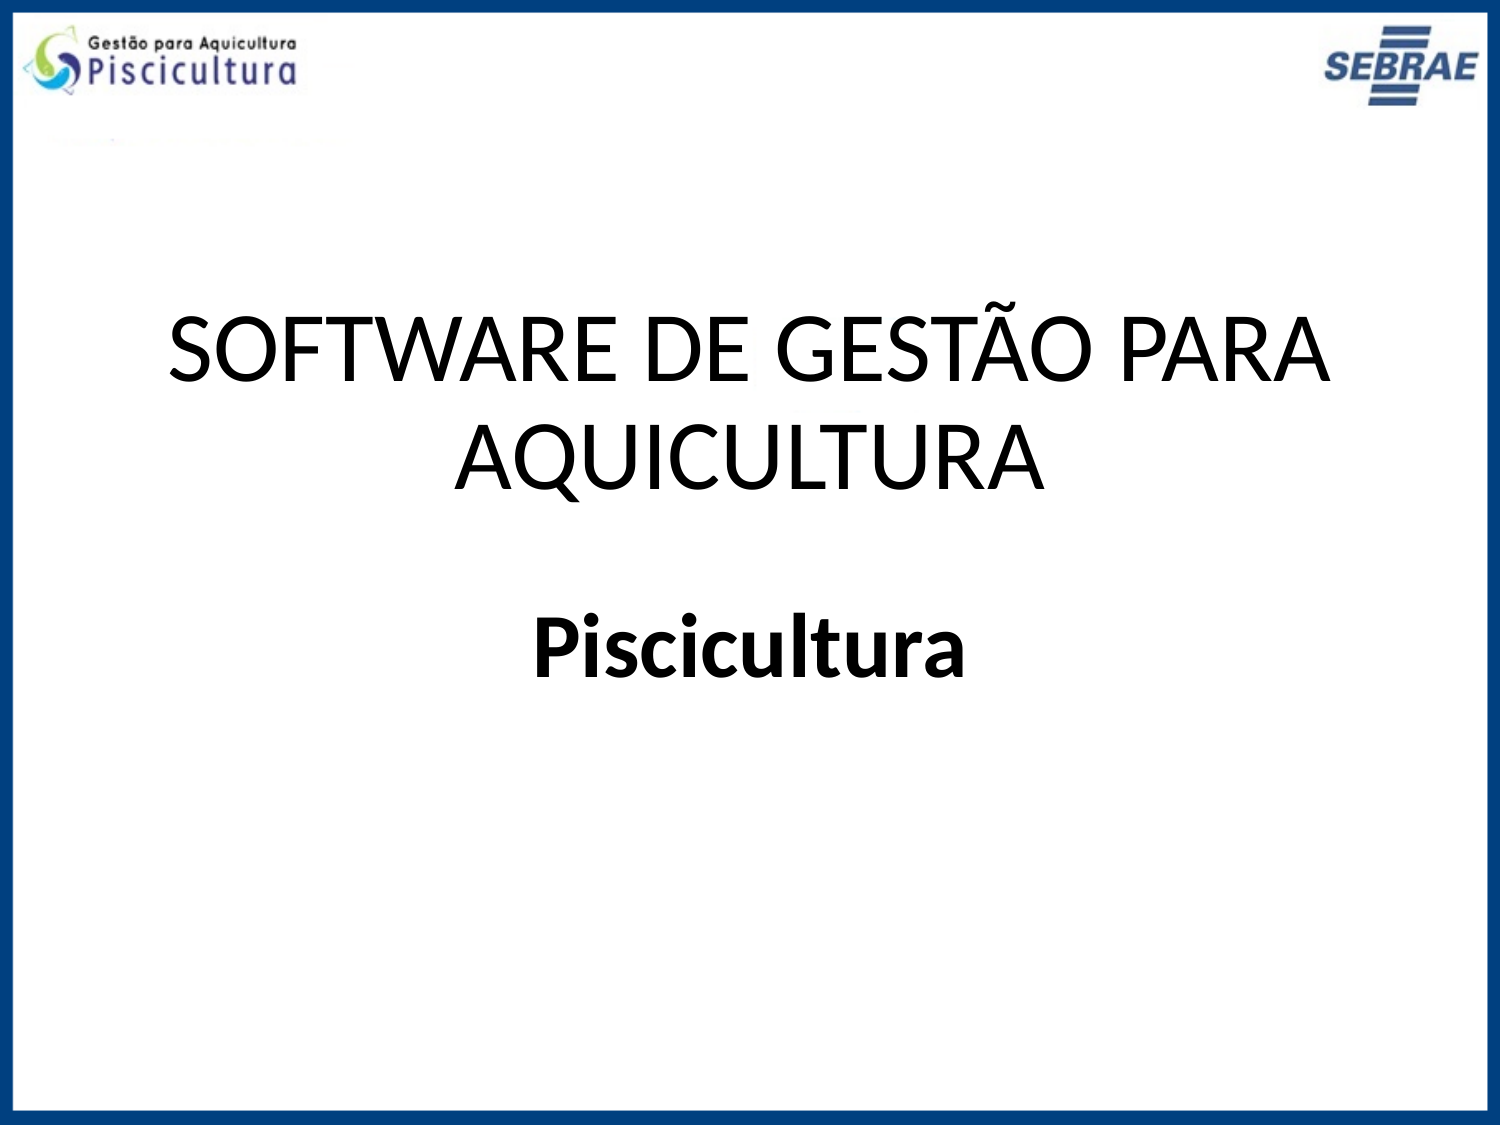

# SOFTWARE DE GESTÃO PARA AQUICULTURA
Piscicultura